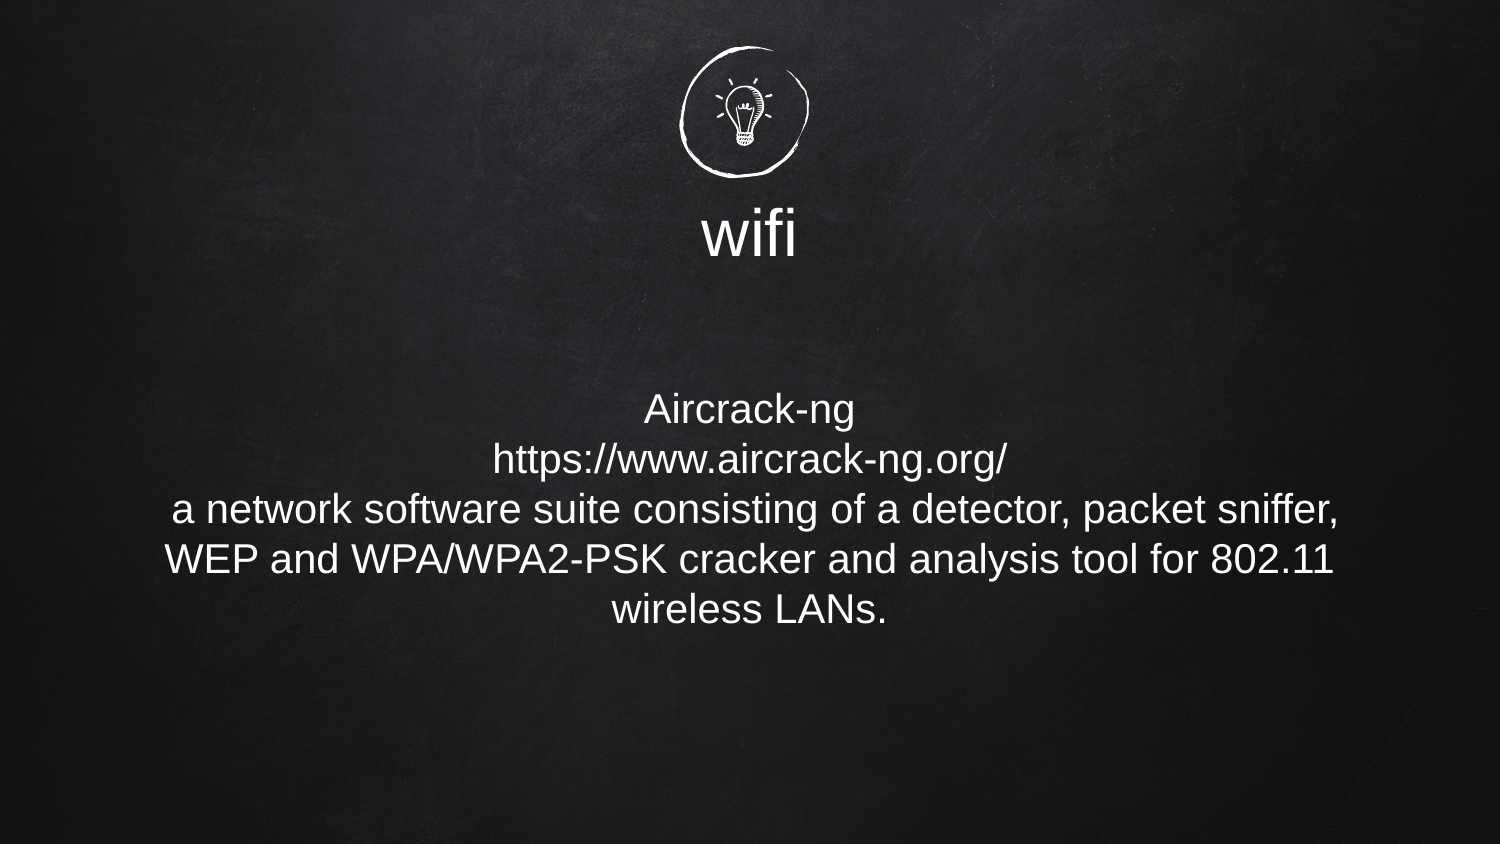

# wifi
Aircrack-ng
https://www.aircrack-ng.org/
 a network software suite consisting of a detector, packet sniffer, WEP and WPA/WPA2-PSK cracker and analysis tool for 802.11 wireless LANs.